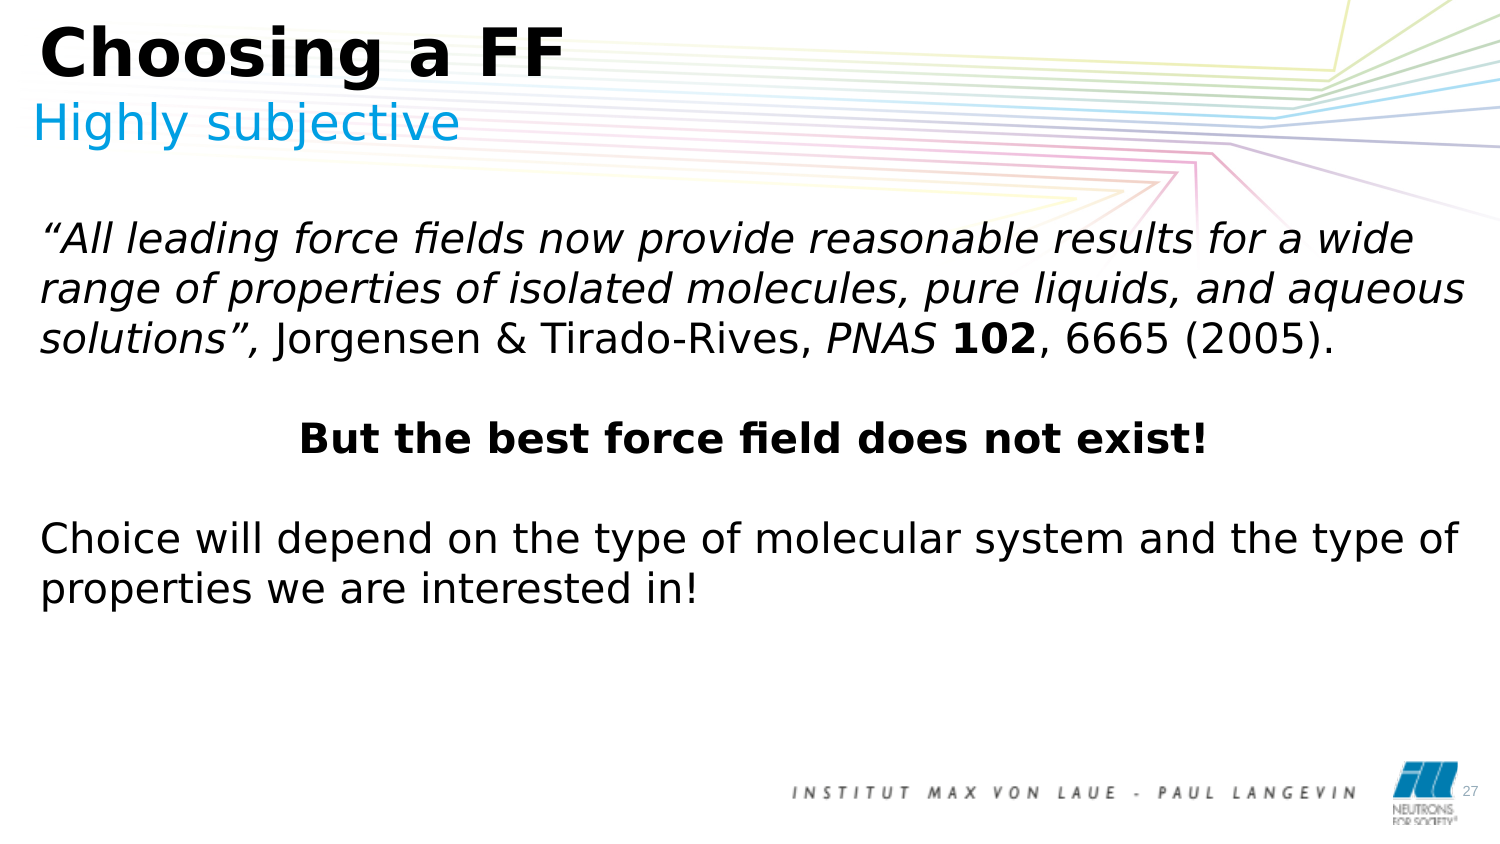

Choosing a FF
 Highly subjective
“All leading force fields now provide reasonable results for a wide range of properties of isolated molecules, pure liquids, and aqueous solutions”, Jorgensen & Tirado-Rives, PNAS 102, 6665 (2005).

But the best force field does not exist!

Choice will depend on the type of molecular system and the type of properties we are interested in!